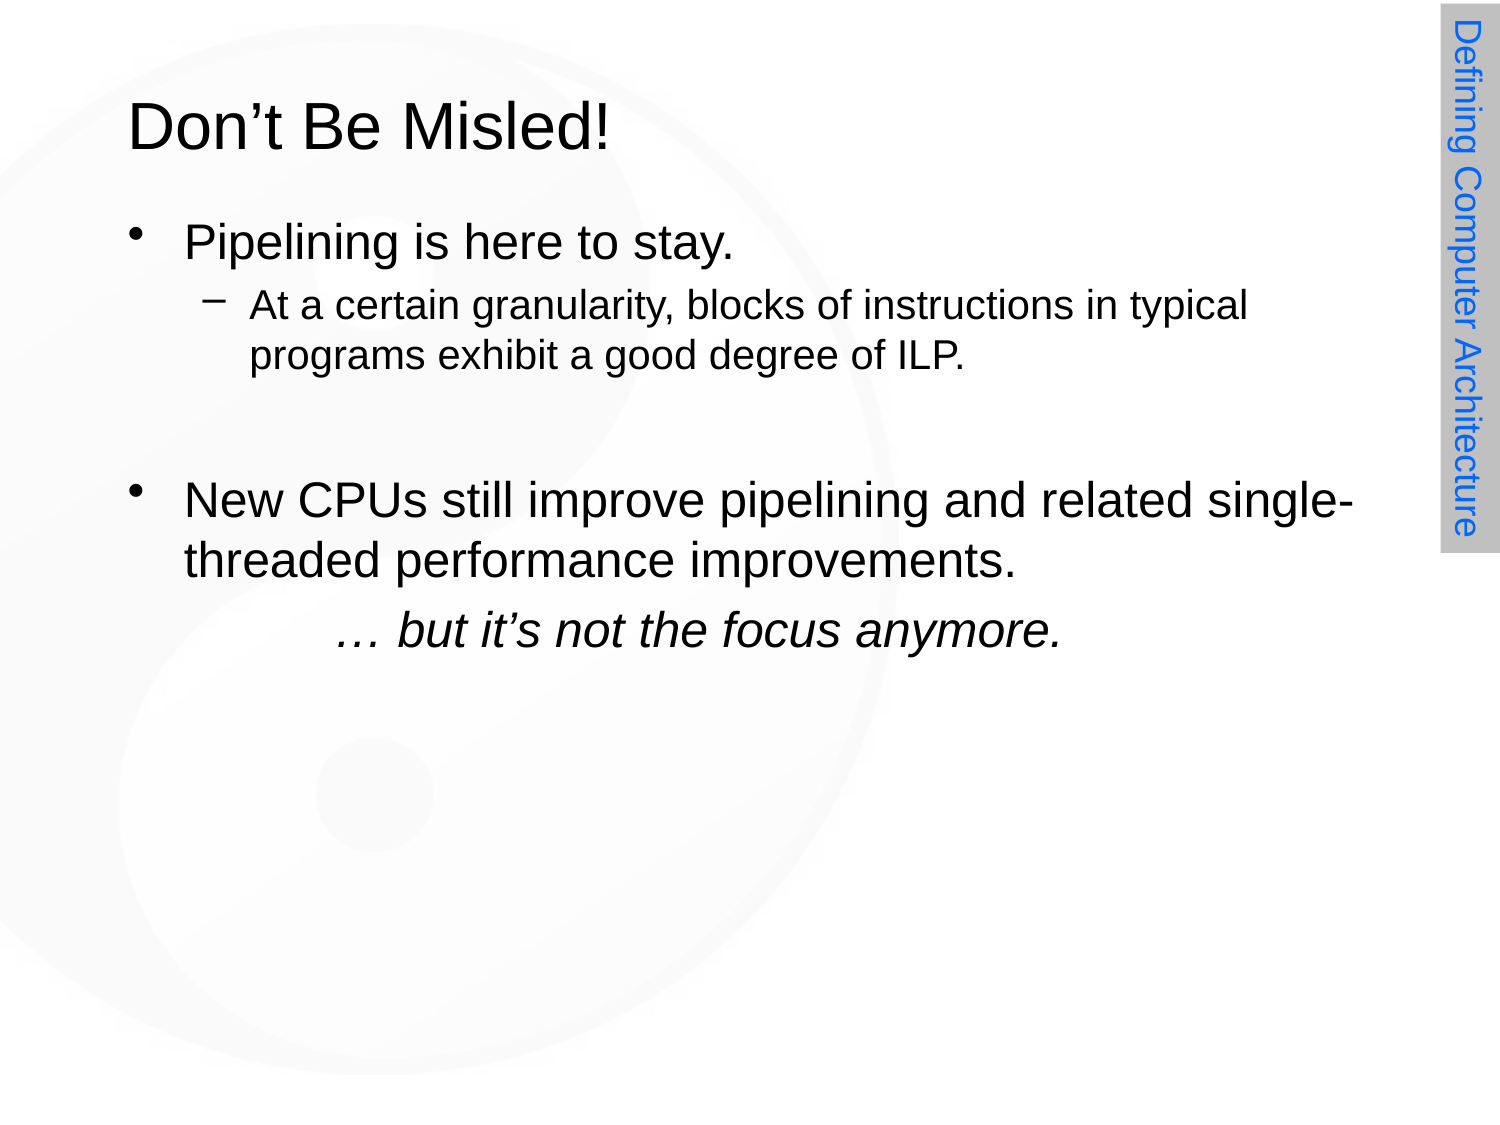

# Don’t Be Misled!
Pipelining is here to stay.
At a certain granularity, blocks of instructions in typical programs exhibit a good degree of ILP.

New CPUs still improve pipelining and related single-threaded performance improvements.
 		… but it’s not the focus anymore.
Defining Computer Architecture